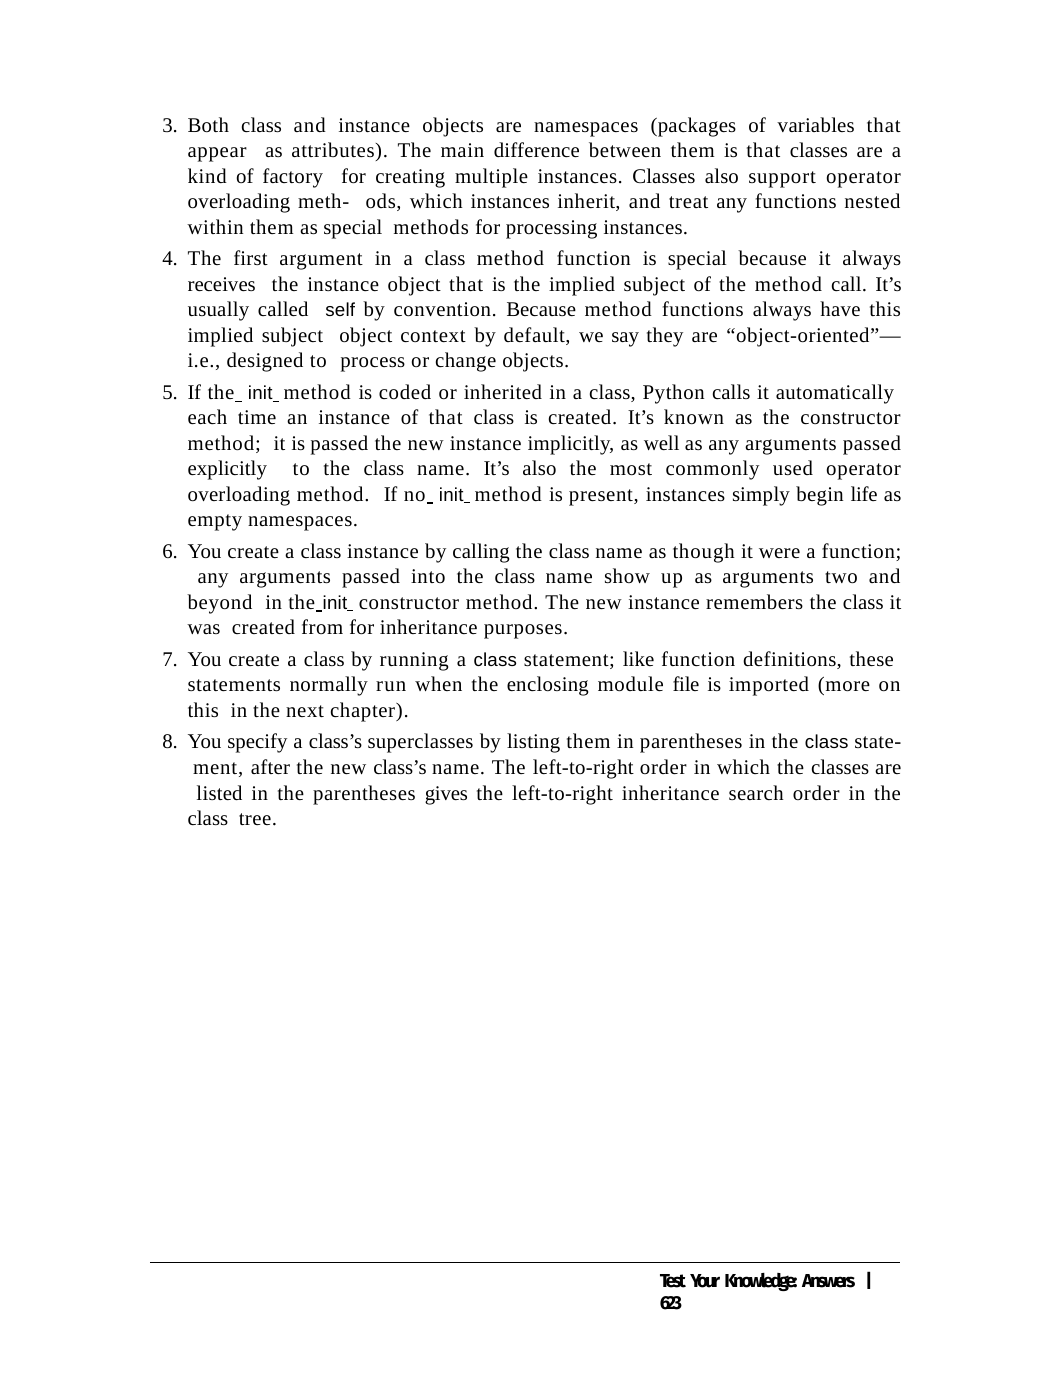

Both class and instance objects are namespaces (packages of variables that appear  as attributes). The main difference between them is that classes are a kind of factory  for creating multiple instances. Classes also support operator overloading meth-  ods, which instances inherit, and treat any functions nested within them as special  methods for processing instances.
The first argument in a class method function is special because it always receives  the instance object that is the implied subject of the method call. It’s usually called  self by convention. Because method functions always have this implied subject  object context by default, we say they are “object-oriented”—i.e., designed to  process or change objects.
If the init method is coded or inherited in a class, Python calls it automatically  each time an instance of that class is created. It’s known as the constructor method;  it is passed the new instance implicitly, as well as any arguments passed explicitly  to the class name. It’s also the most commonly used operator overloading method.  If no init method is present, instances simply begin life as empty namespaces.
You create a class instance by calling the class name as though it were a function;  any arguments passed into the class name show up as arguments two and beyond  in the init constructor method. The new instance remembers the class it was  created from for inheritance purposes.
You create a class by running a class statement; like function definitions, these  statements normally run when the enclosing module file is imported (more on this  in the next chapter).
You specify a class’s superclasses by listing them in parentheses in the class state-  ment, after the new class’s name. The left-to-right order in which the classes are  listed in the parentheses gives the left-to-right inheritance search order in the class  tree.

Test Your Knowledge: Answers  |  623